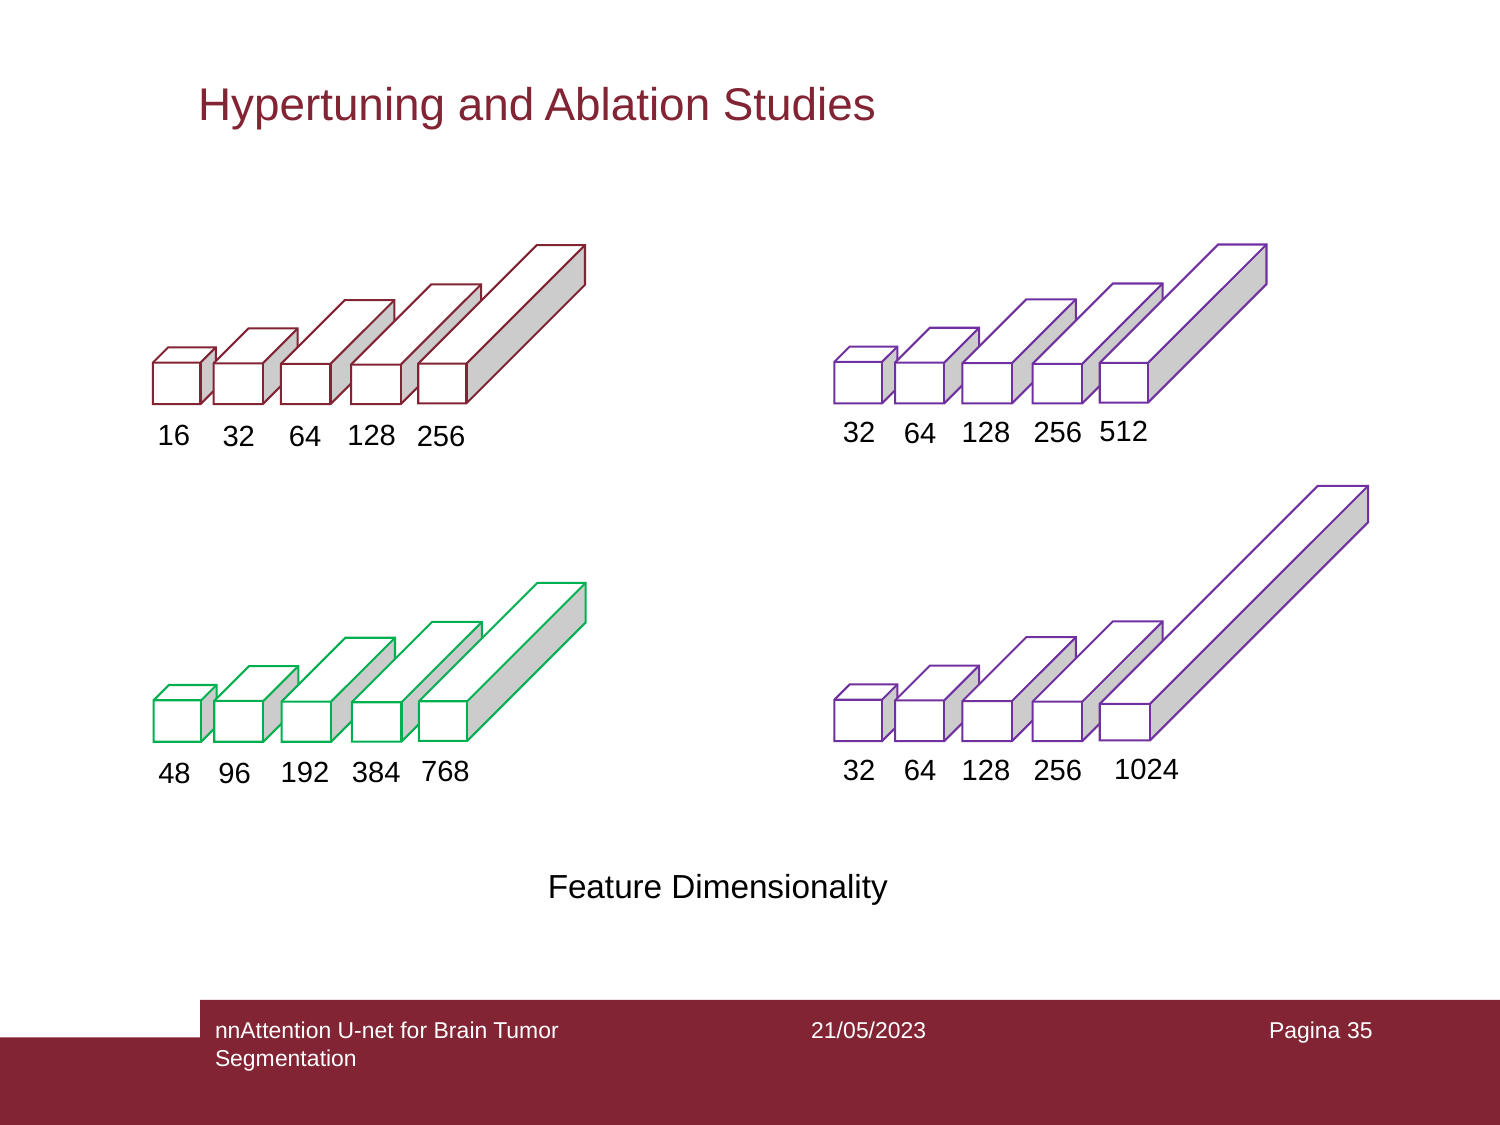

# Hypertuning and Ablation Studies

512
256
128
32
64

16
128
32
256
64

1024
256
128
32
64

768
192
384
48
96
Feature Dimensionality
nnAttention U-net for Brain Tumor Segmentation
21/05/2023
Pagina 35